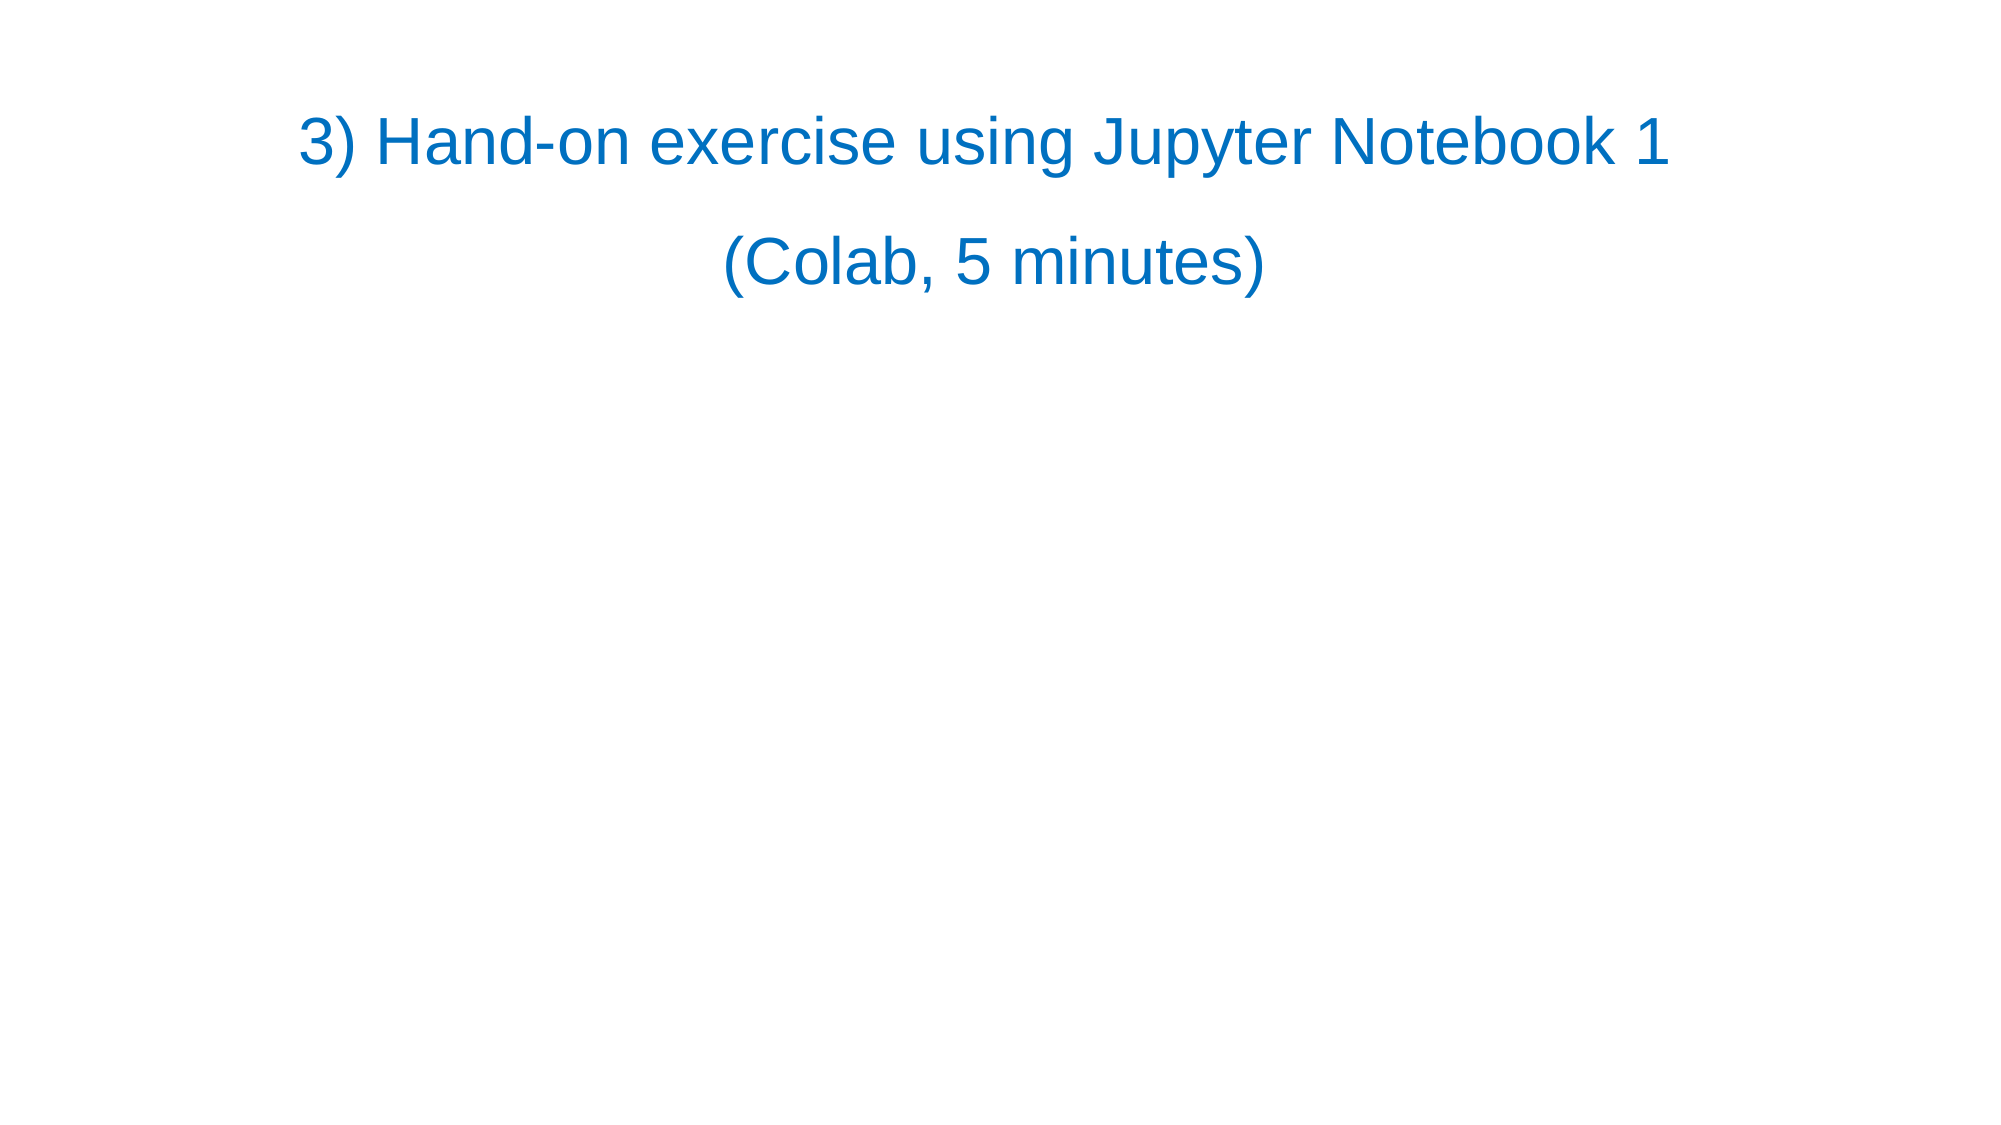

3) Hand-on exercise using Jupyter Notebook 1
(Colab, 5 minutes)